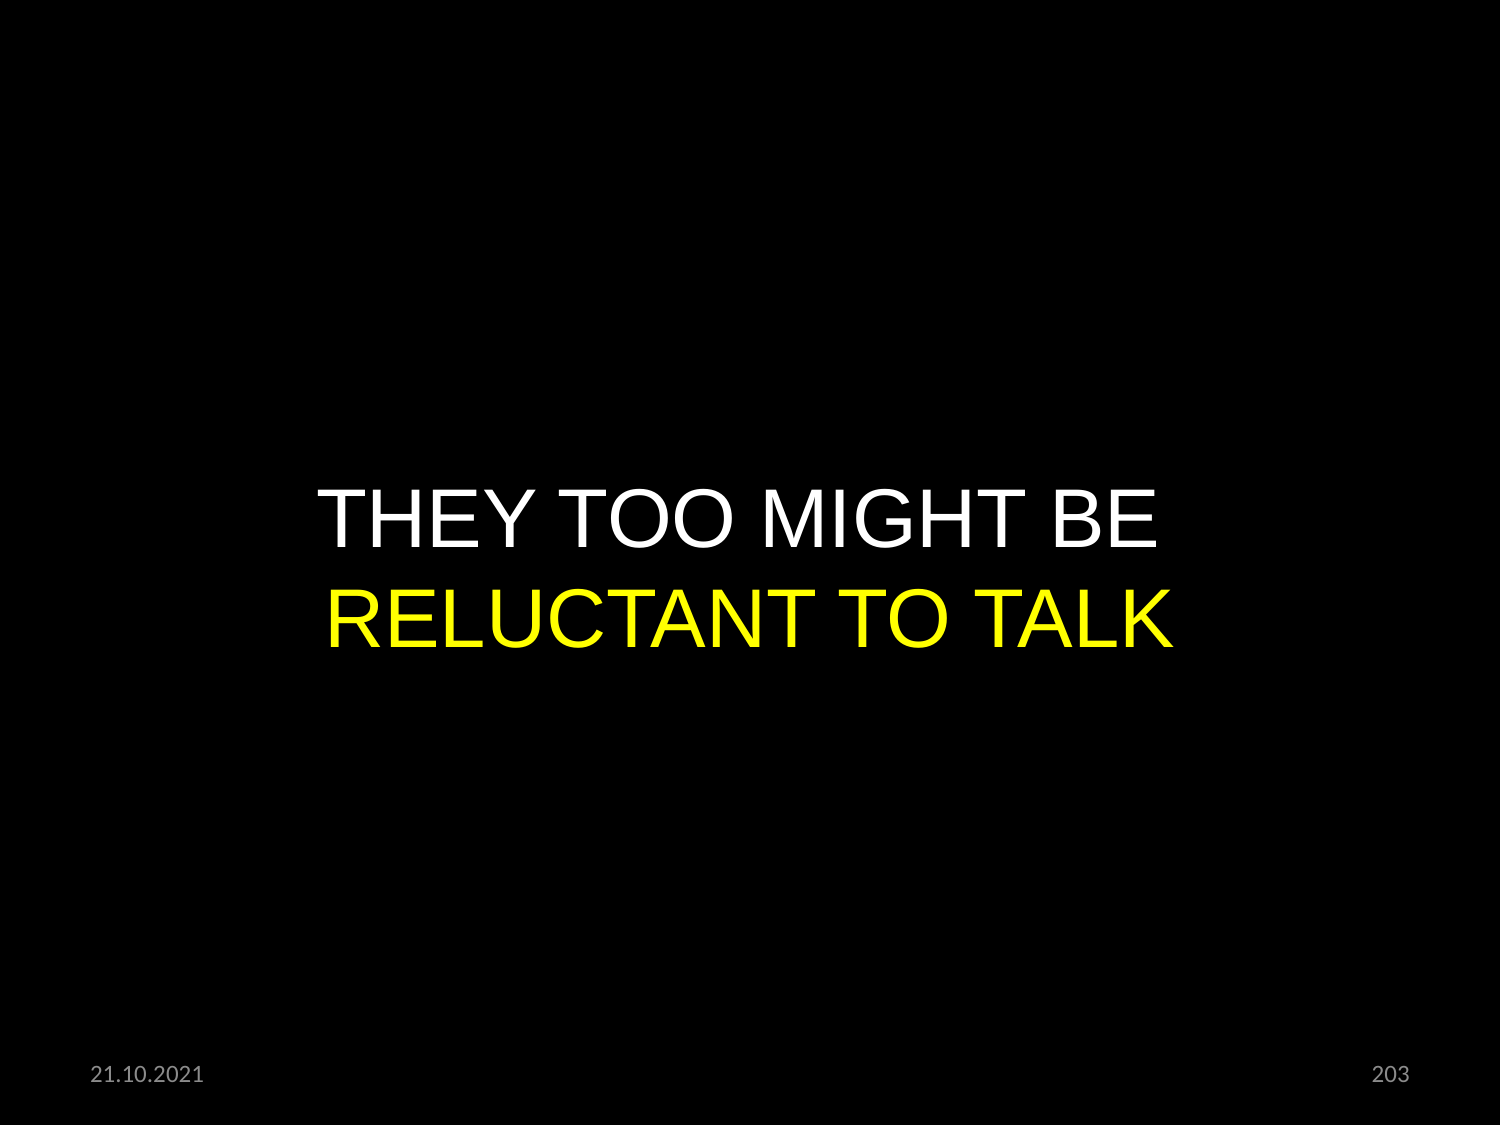

THEY TOO MIGHT BE
RELUCTANT TO TALK
21.10.2021
203